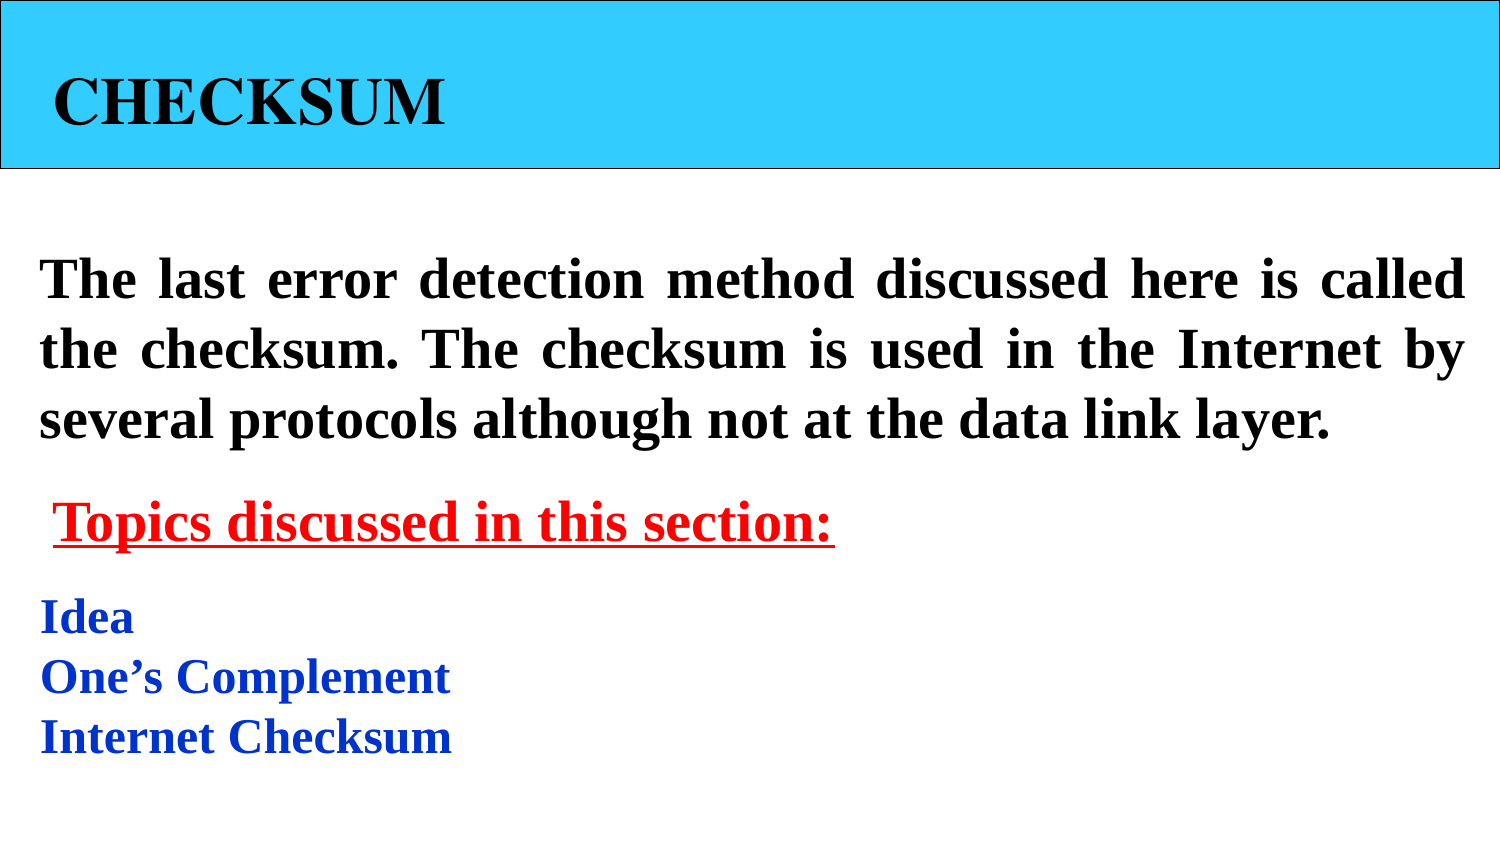

CHECKSUM
The last error detection method discussed here is called the checksum. The checksum is used in the Internet by several protocols although not at the data link layer.
Topics discussed in this section:
Idea
One’s Complement
Internet Checksum